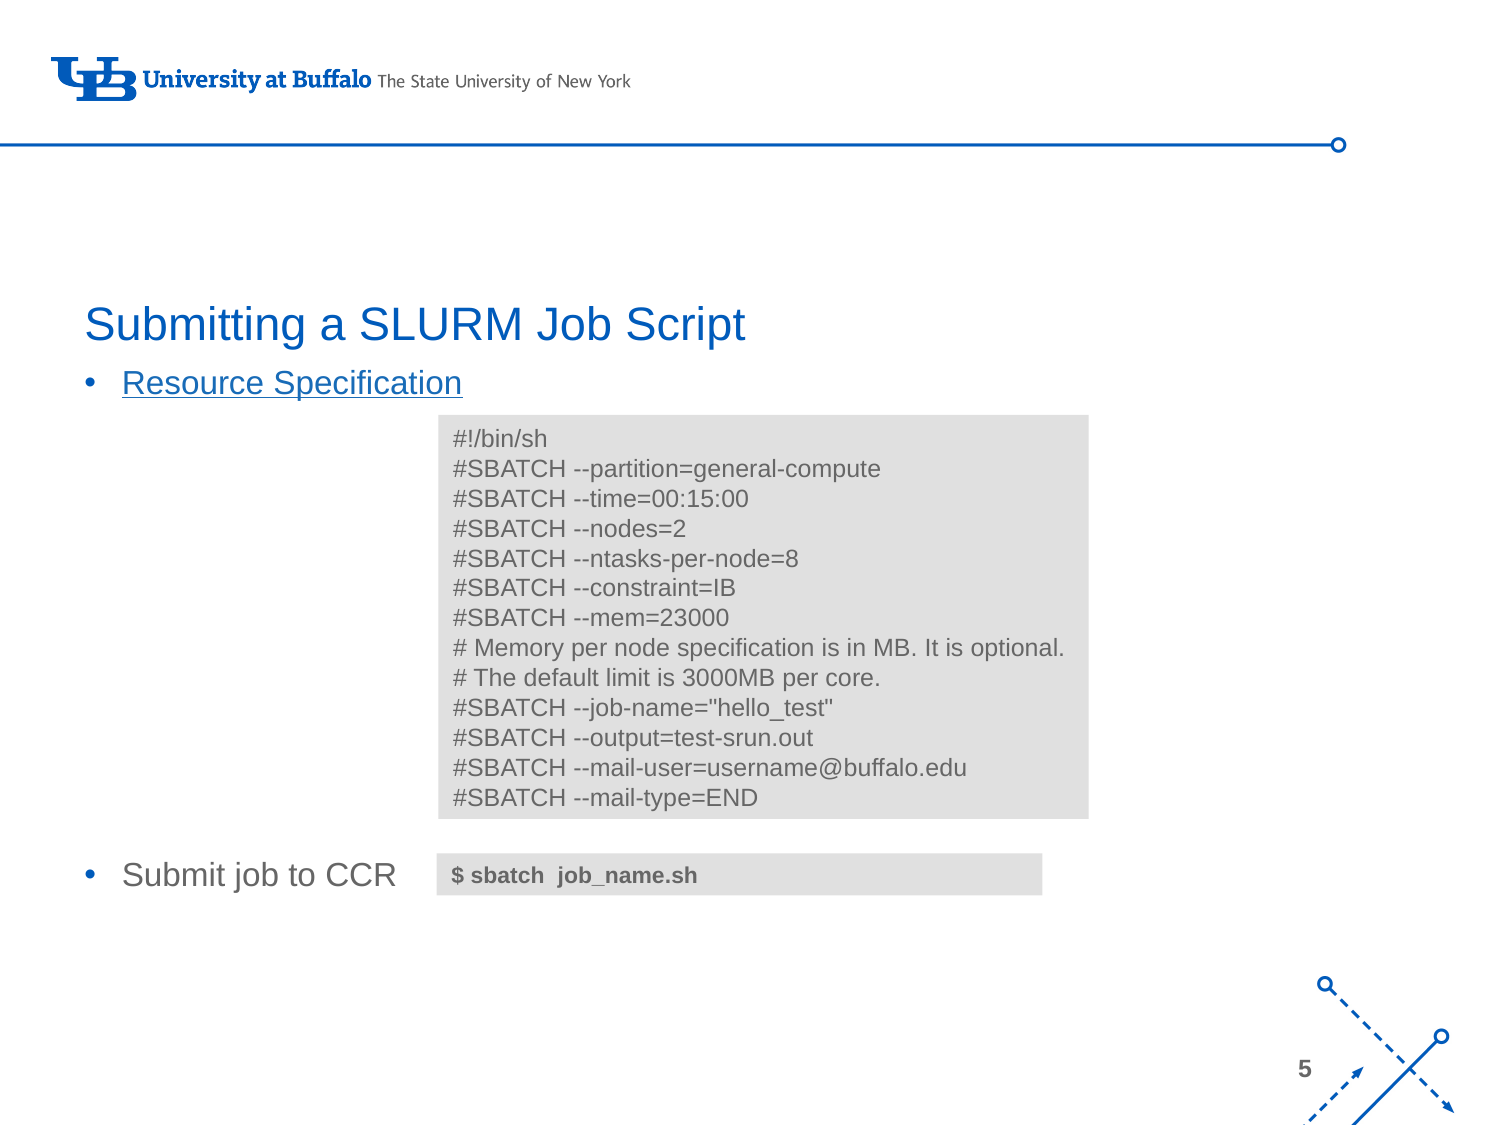

Submitting a SLURM Job Script
Resource Specification

Submit job to CCR

#!/bin/sh
#SBATCH --partition=general-compute
#SBATCH --time=00:15:00
#SBATCH --nodes=2
#SBATCH --ntasks-per-node=8
#SBATCH --constraint=IB
#SBATCH --mem=23000
# Memory per node specification is in MB. It is optional.
# The default limit is 3000MB per core.
#SBATCH --job-name="hello_test"
#SBATCH --output=test-srun.out
#SBATCH --mail-user=username@buffalo.edu
#SBATCH --mail-type=END
$ sbatch  job_name.sh